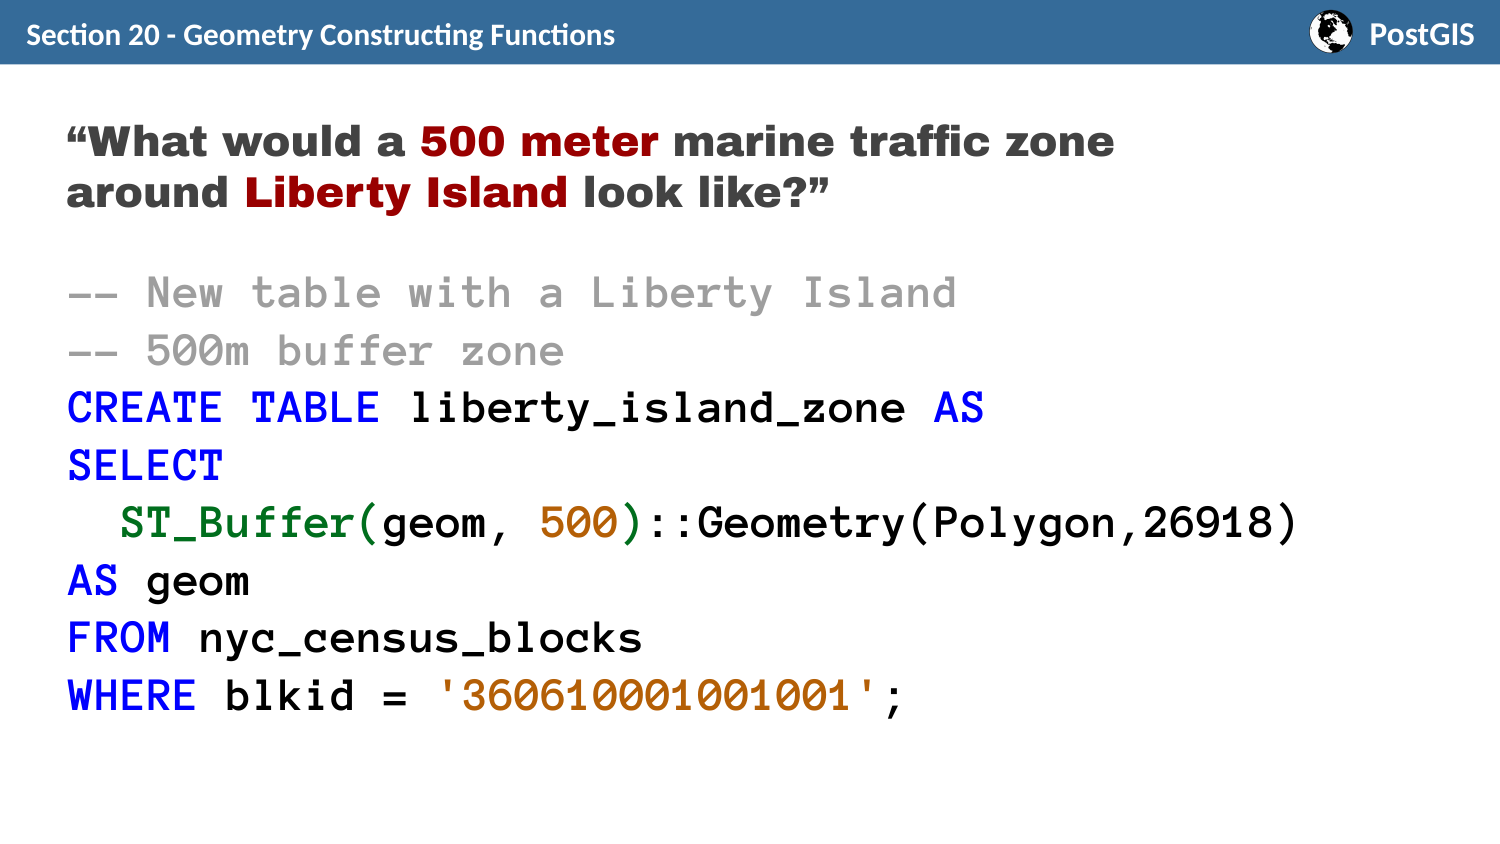

Section 20 - Geometry Constructing Functions
# “What would a 500 meter marine traffic zone around Liberty Island look like?”
-- New table with a Liberty Island
-- 500m buffer zone
CREATE TABLE liberty_island_zone AS
SELECT
  ST_Buffer(geom, 500)::Geometry(Polygon,26918) AS geom
FROM nyc_census_blocks
WHERE blkid = '360610001001001';